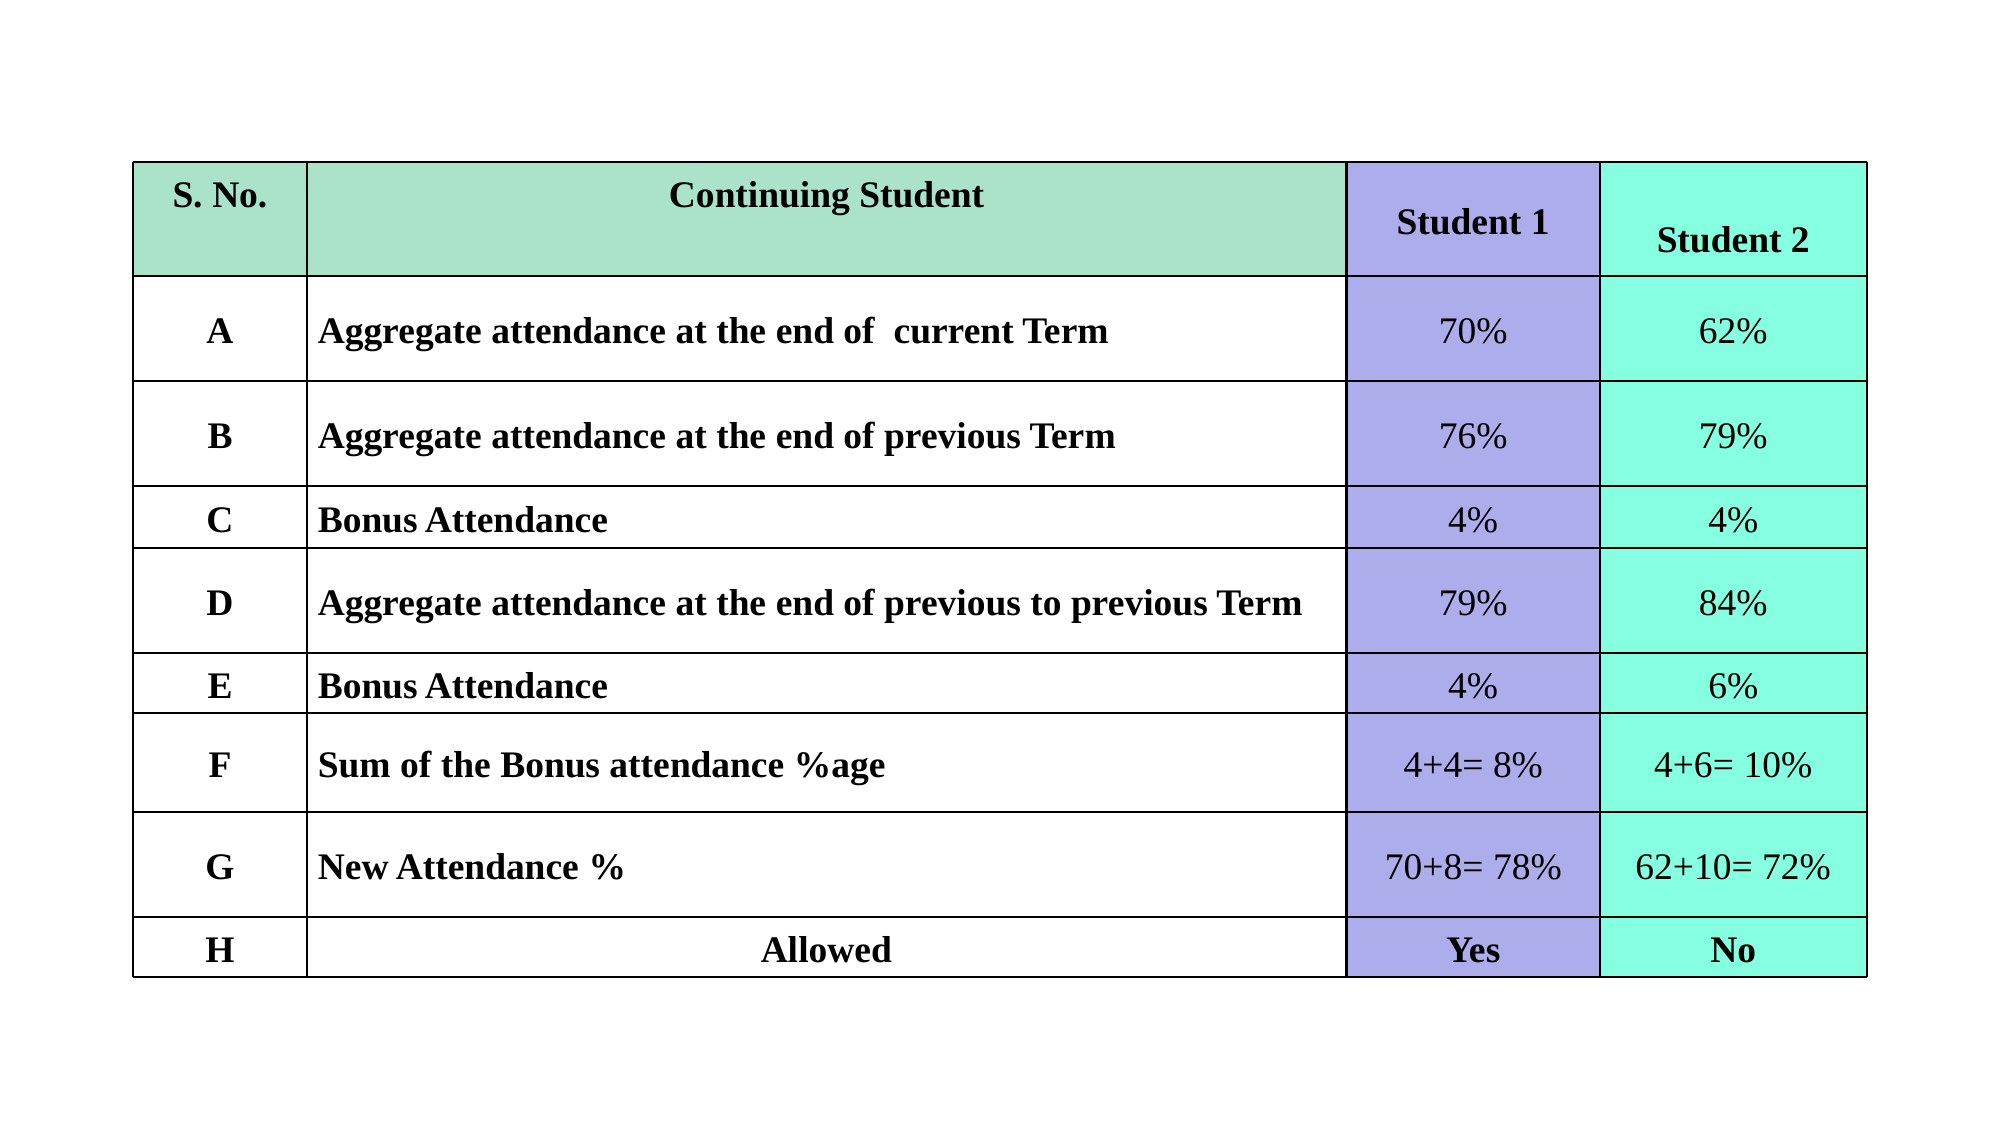

S. No.
Continuing Student
Student 1

Student 2
A
Aggregate attendance at the end of  current Term
70%
62%
B
Aggregate attendance at the end of previous Term
76%
79%
C
Bonus Attendance
4%
4%
D
Aggregate attendance at the end of previous to previous Term
79%
84%
E
Bonus Attendance
4%
6%
F
Sum of the Bonus attendance %age
4+4= 8%
4+6= 10%
G
New Attendance %
70+8= 78%
62+10= 72%
H
Allowed
Yes
No